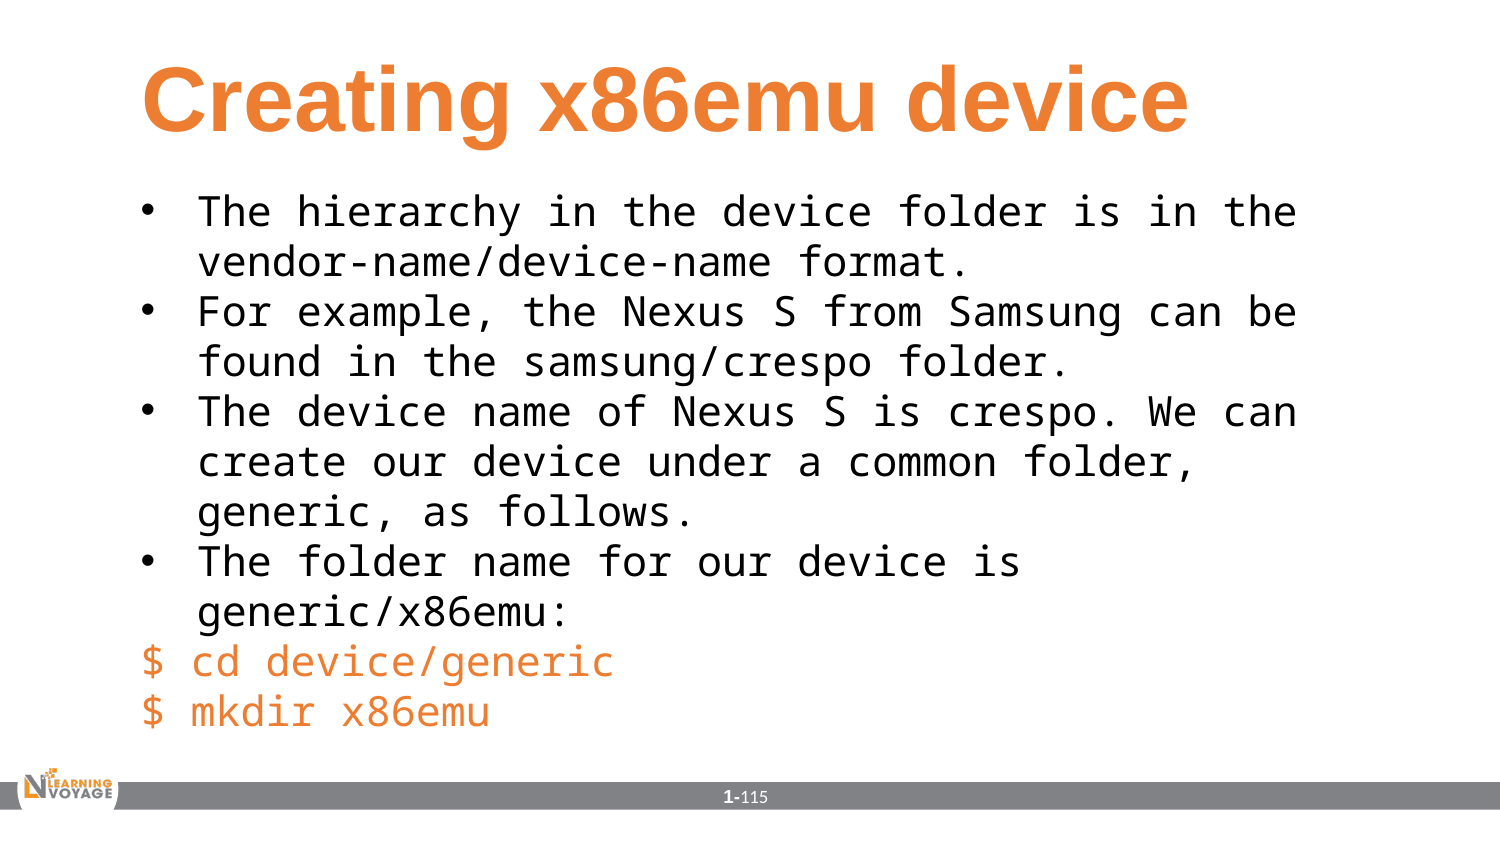

Creating x86emu device
The hierarchy in the device folder is in the vendor-name/device-name format.
For example, the Nexus S from Samsung can be found in the samsung/crespo folder.
The device name of Nexus S is crespo. We can create our device under a common folder, generic, as follows.
The folder name for our device is generic/x86emu:
$ cd device/generic
$ mkdir x86emu
1-115